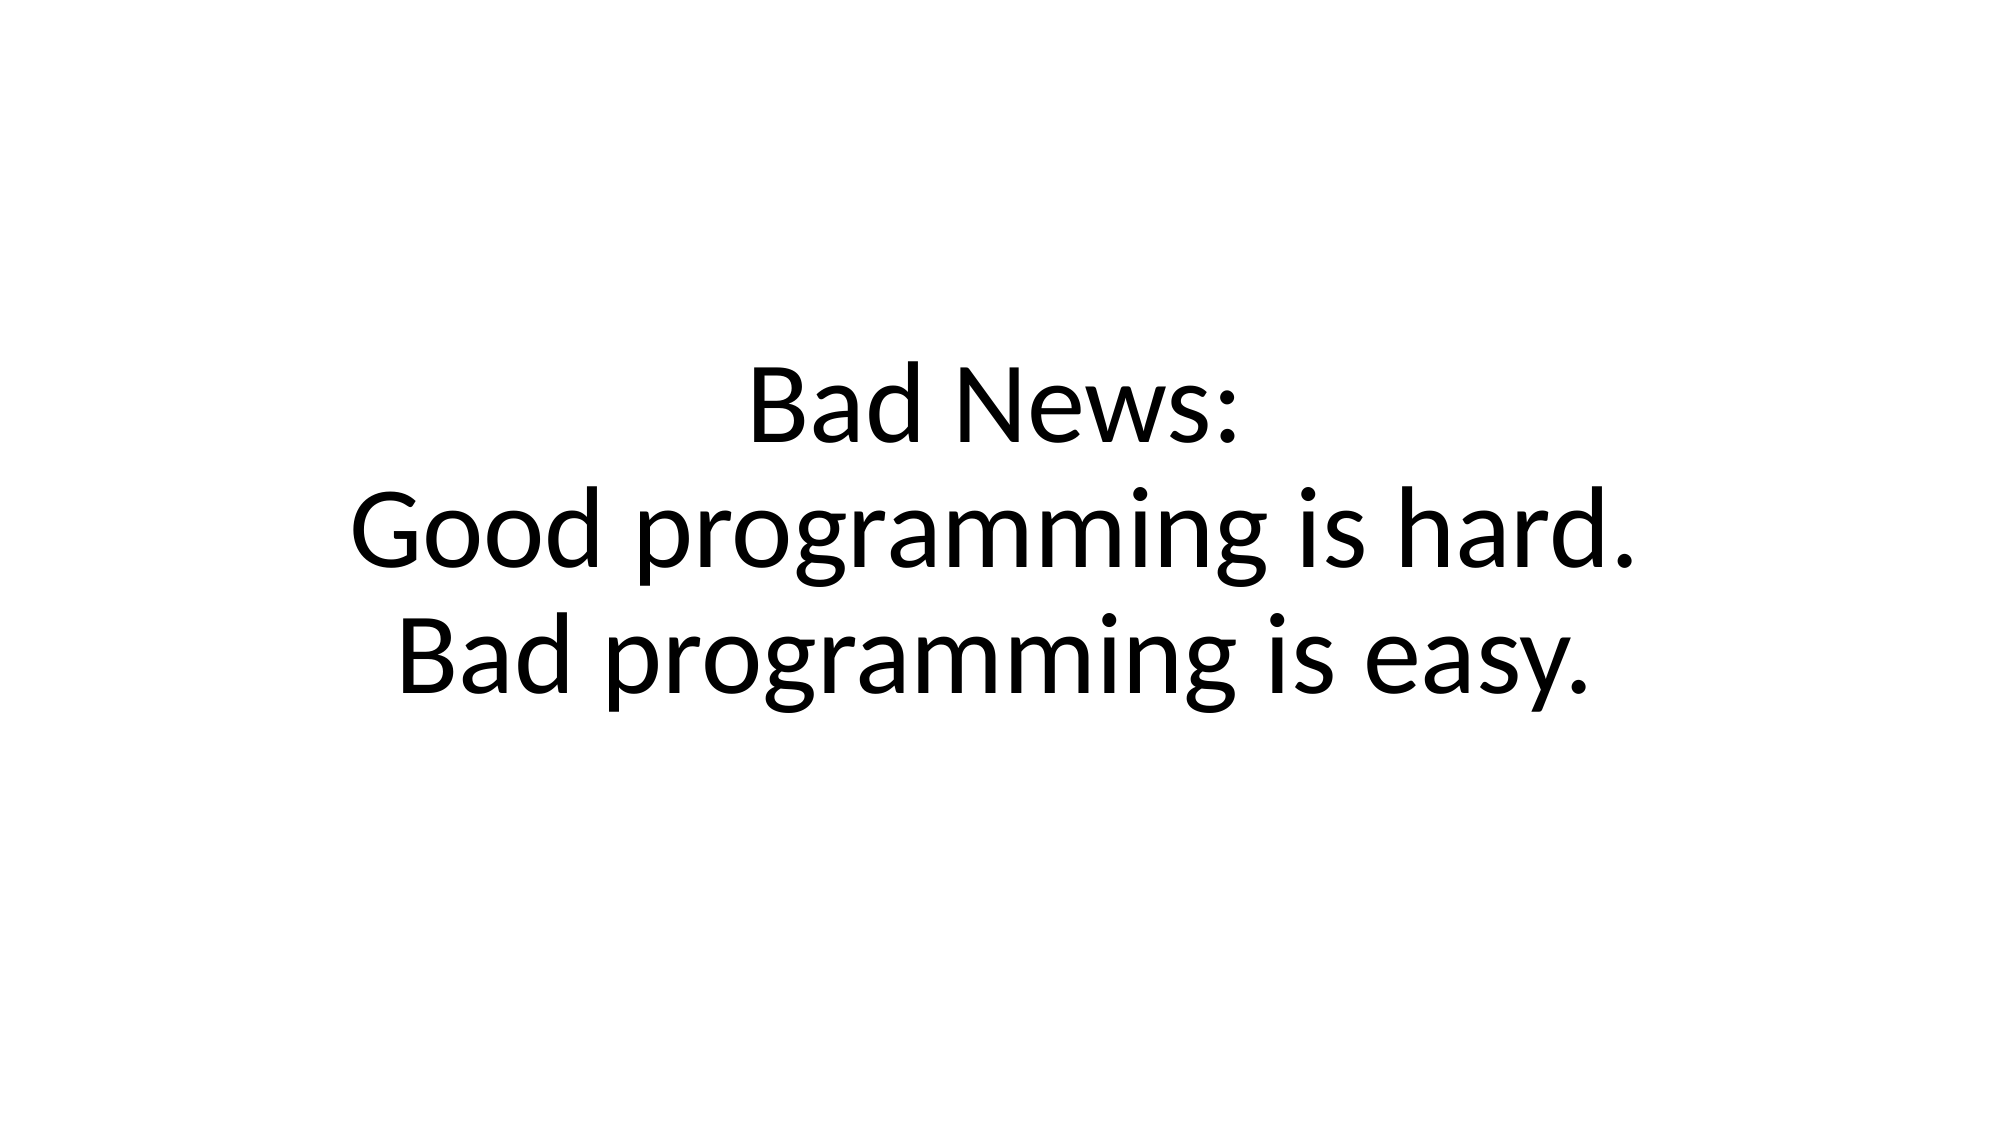

# Bad News: Good programming is hard. Bad programming is easy.